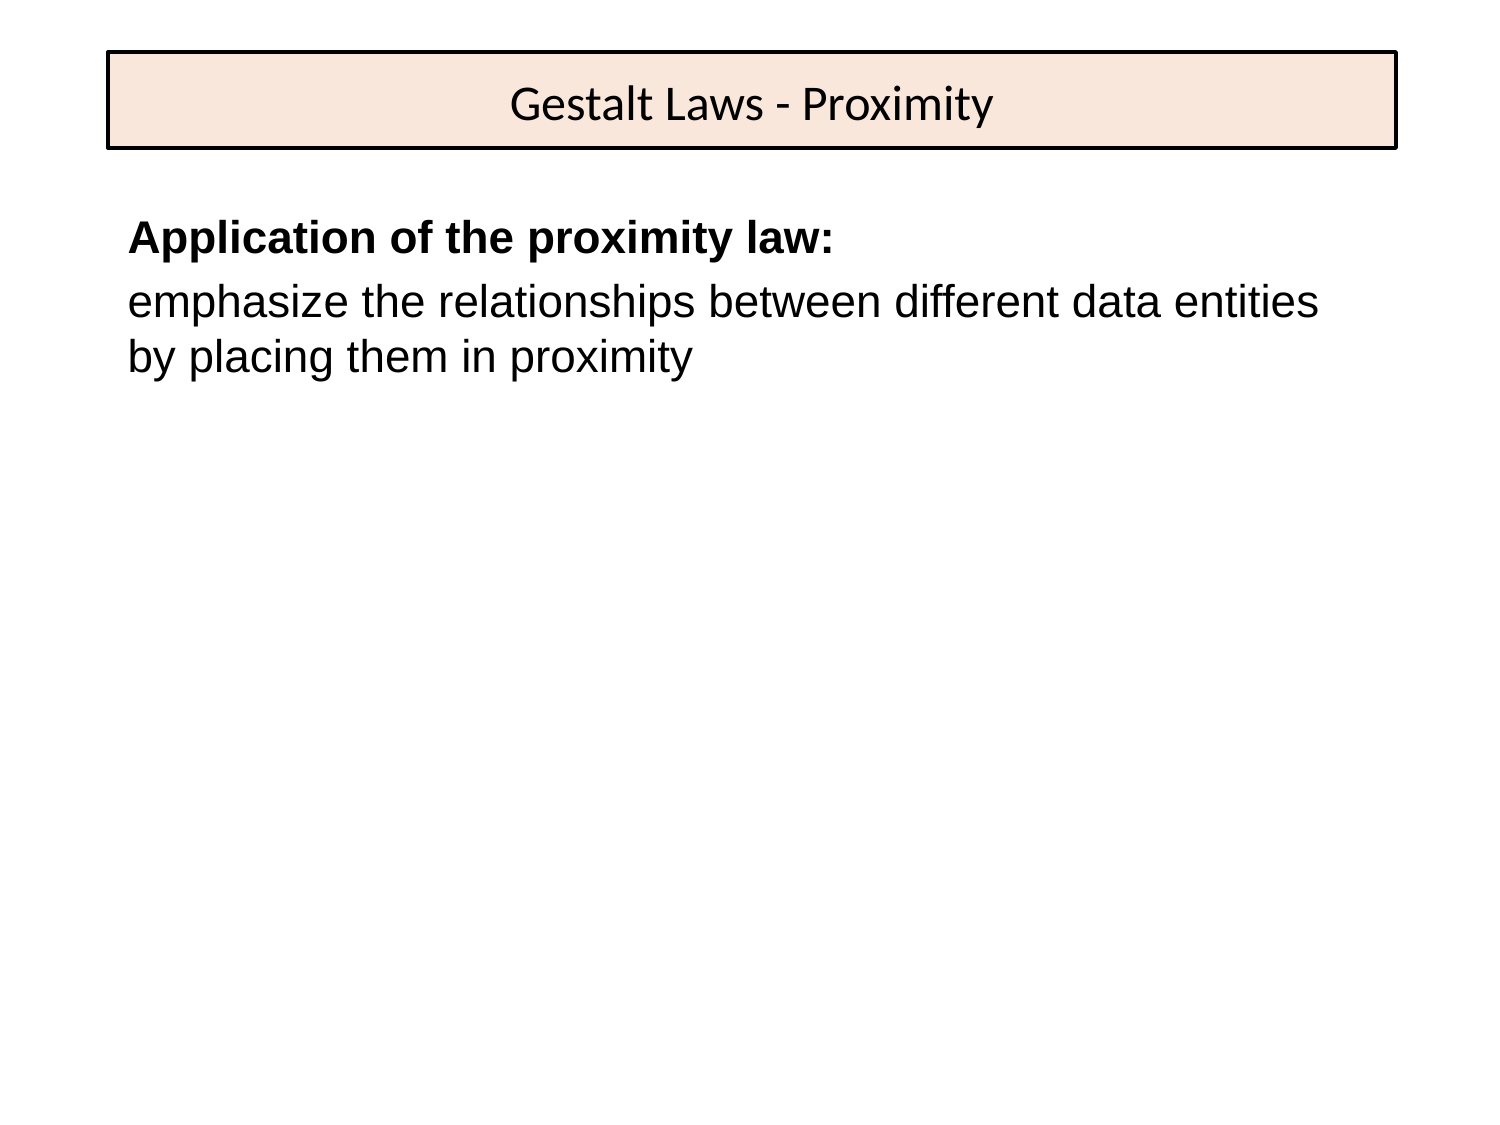

# Gestalt Laws - Proximity
Application of the proximity law:
emphasize the relationships between different data entities by placing them in proximity